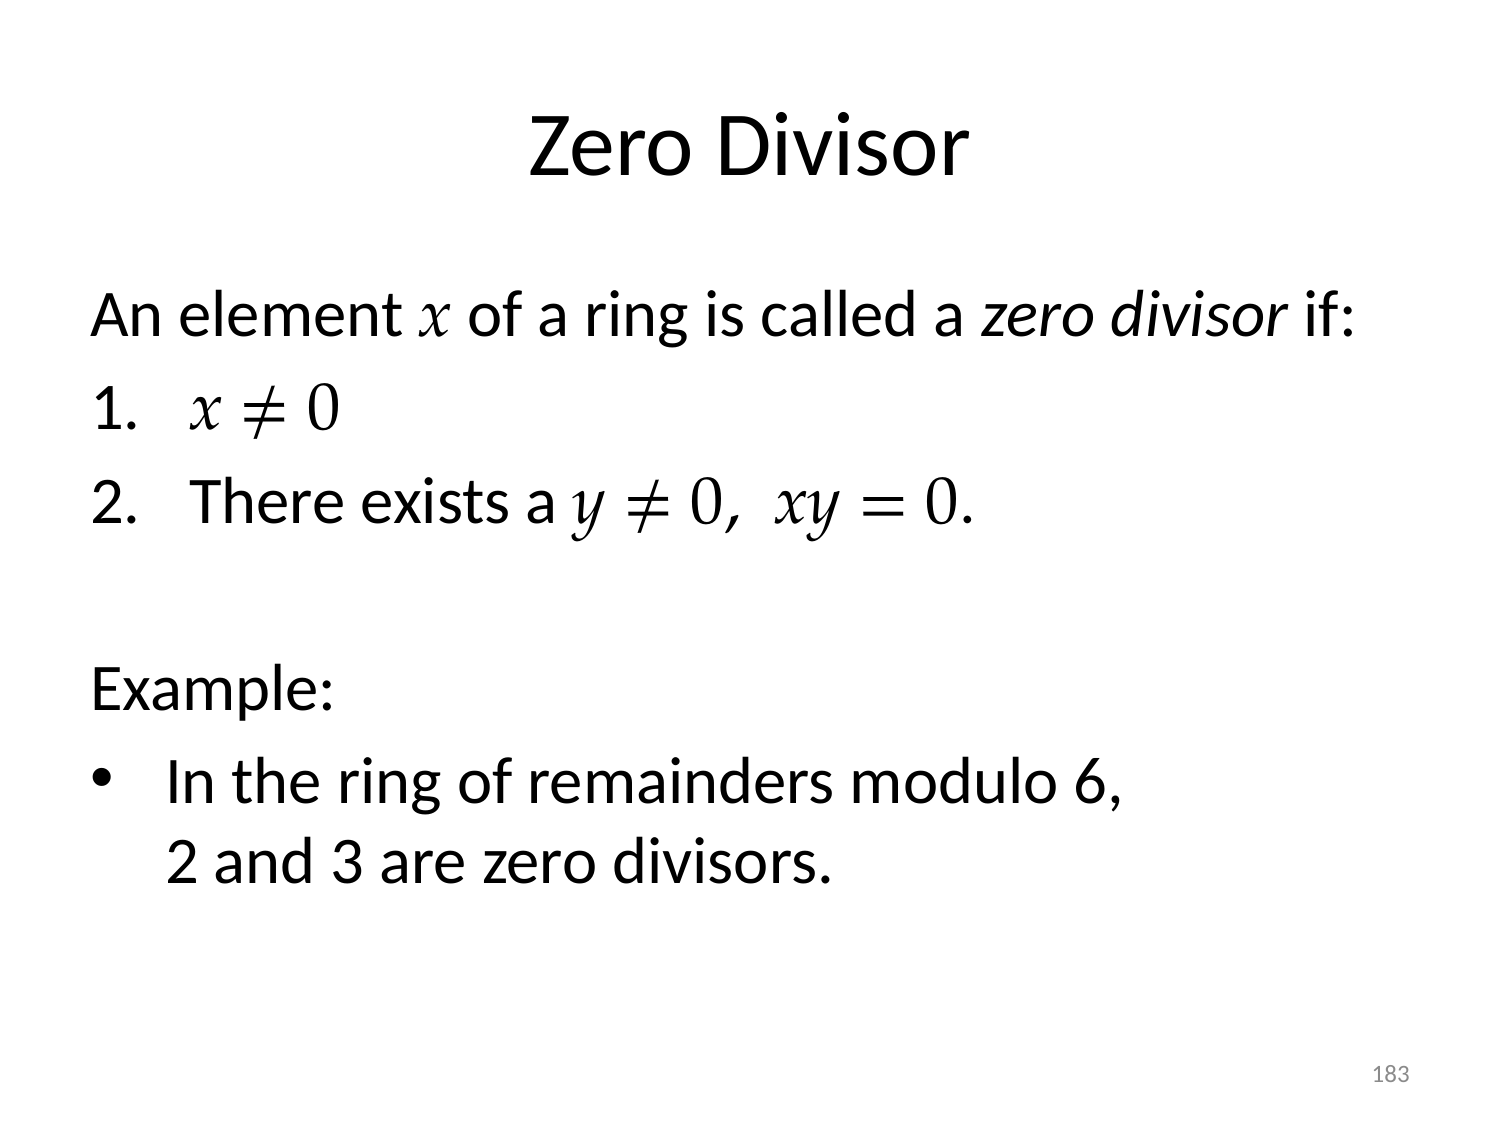

# Zero Divisor
An element x of a ring is called a zero divisor if:
 x ≠ 0
 There exists a y ≠ 0,  xy = 0.

Example:
In the ring of remainders modulo 6,
2 and 3 are zero divisors.

183